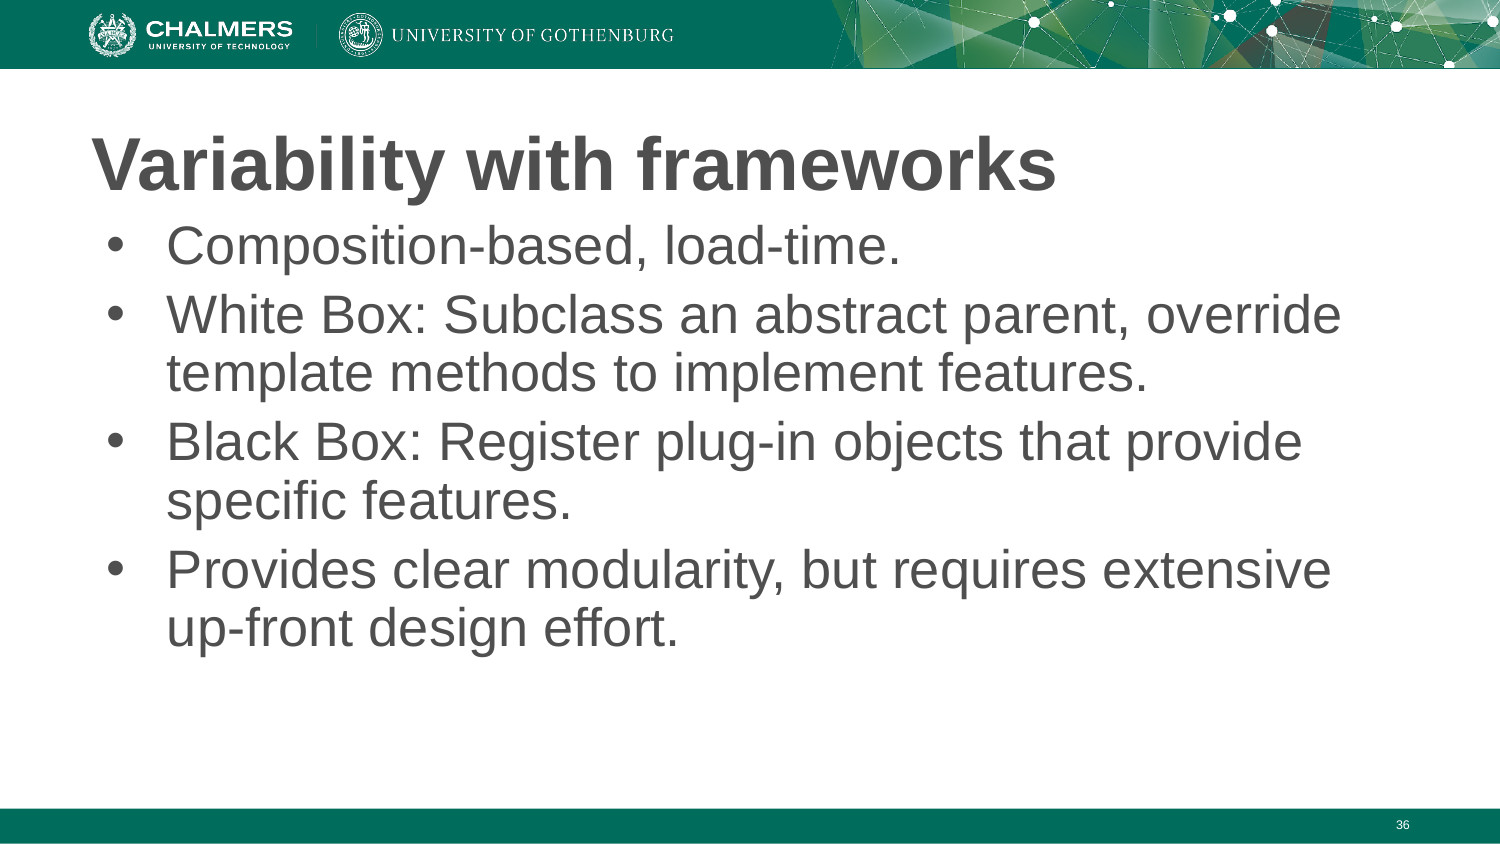

# Variability with frameworks
Composition-based, load-time.
White Box: Subclass an abstract parent, override template methods to implement features.
Black Box: Register plug-in objects that provide specific features.
Provides clear modularity, but requires extensive up-front design effort.
36